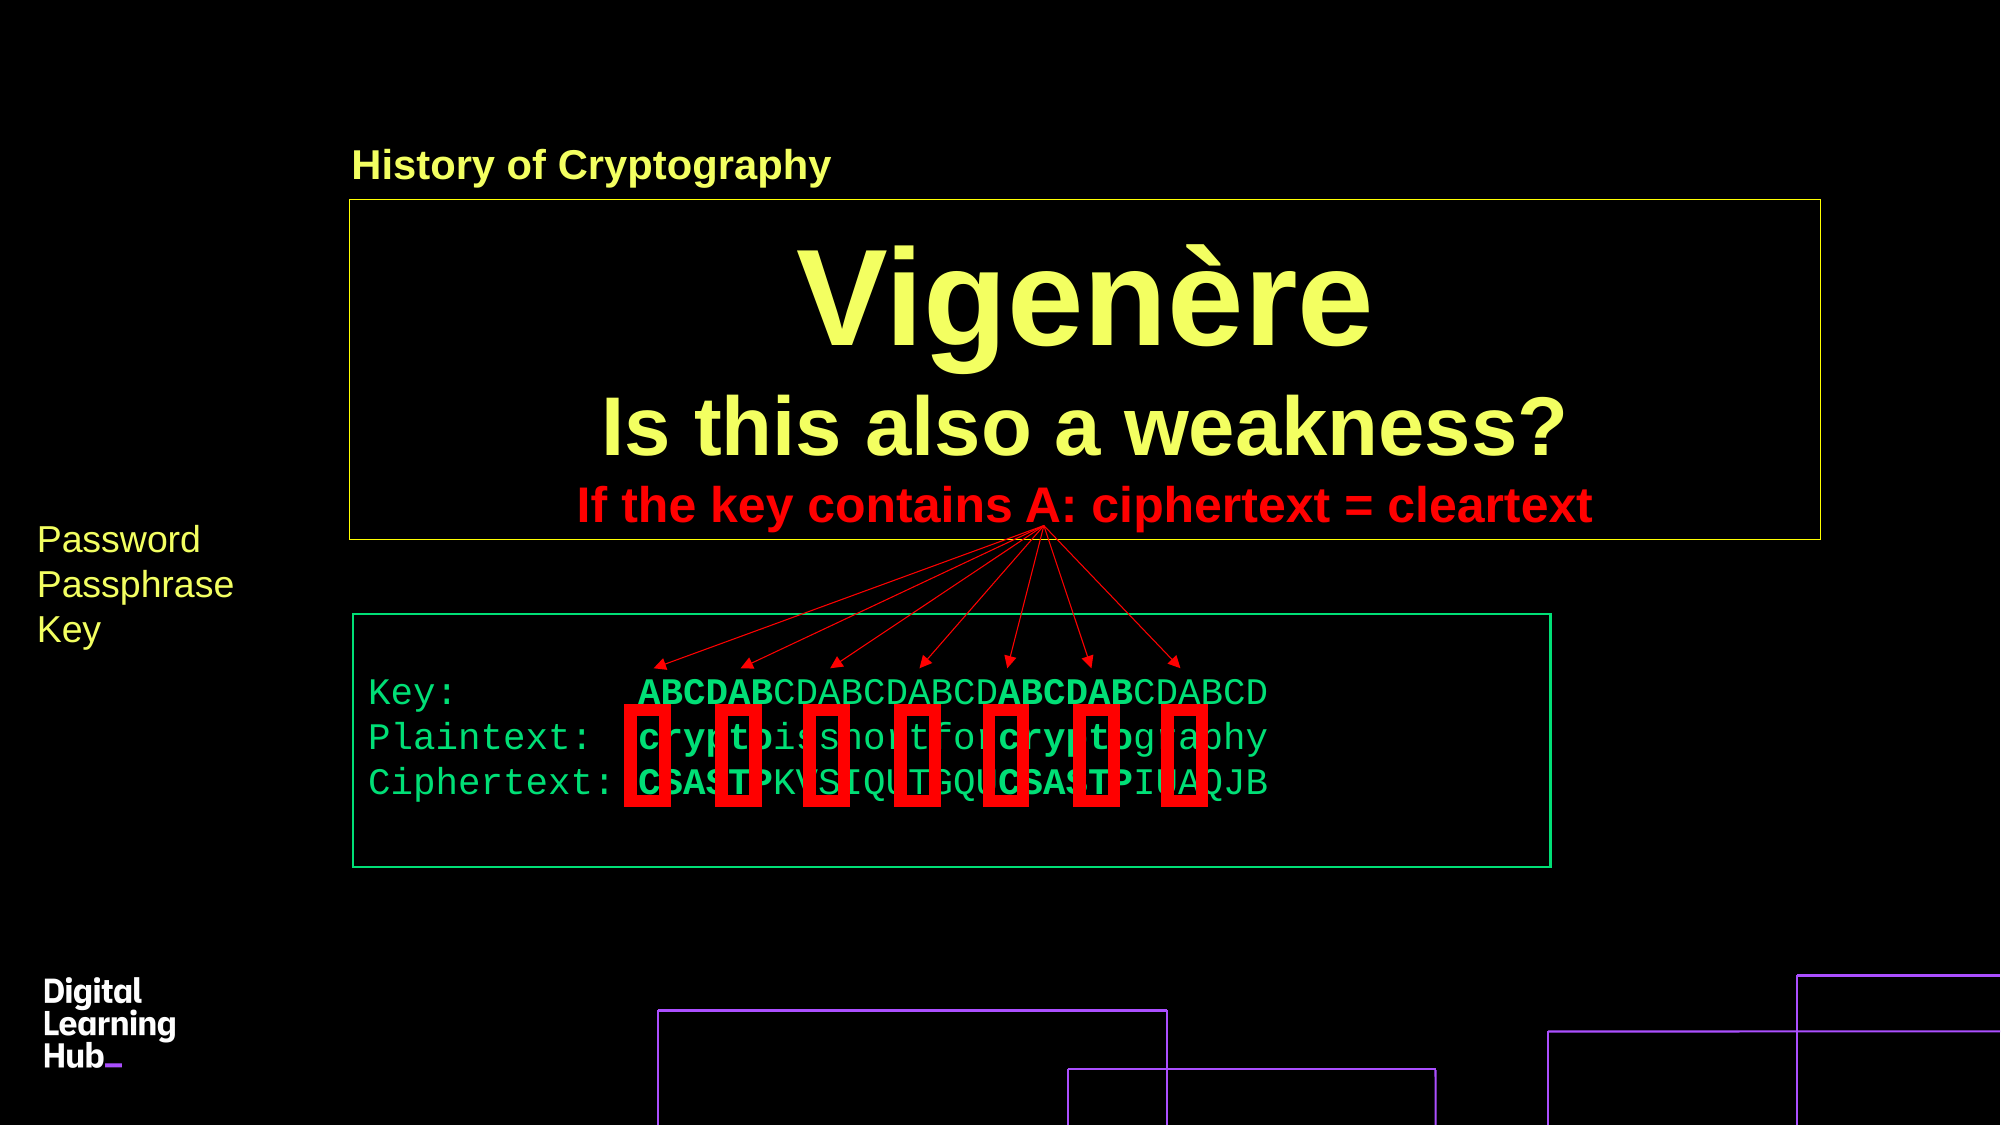

History of Cryptography

Vigenère
Is this also a weakness?
If the key contains A: ciphertext = cleartext
Password
Passphrase
Key

Key:        ABCDABCDABCDABCDABCDABCDABCD
Plaintext:  cryptoisshortforcryptography
Ciphertext: CSASTPKVSIQUTGQUCSASTPIUAQJB